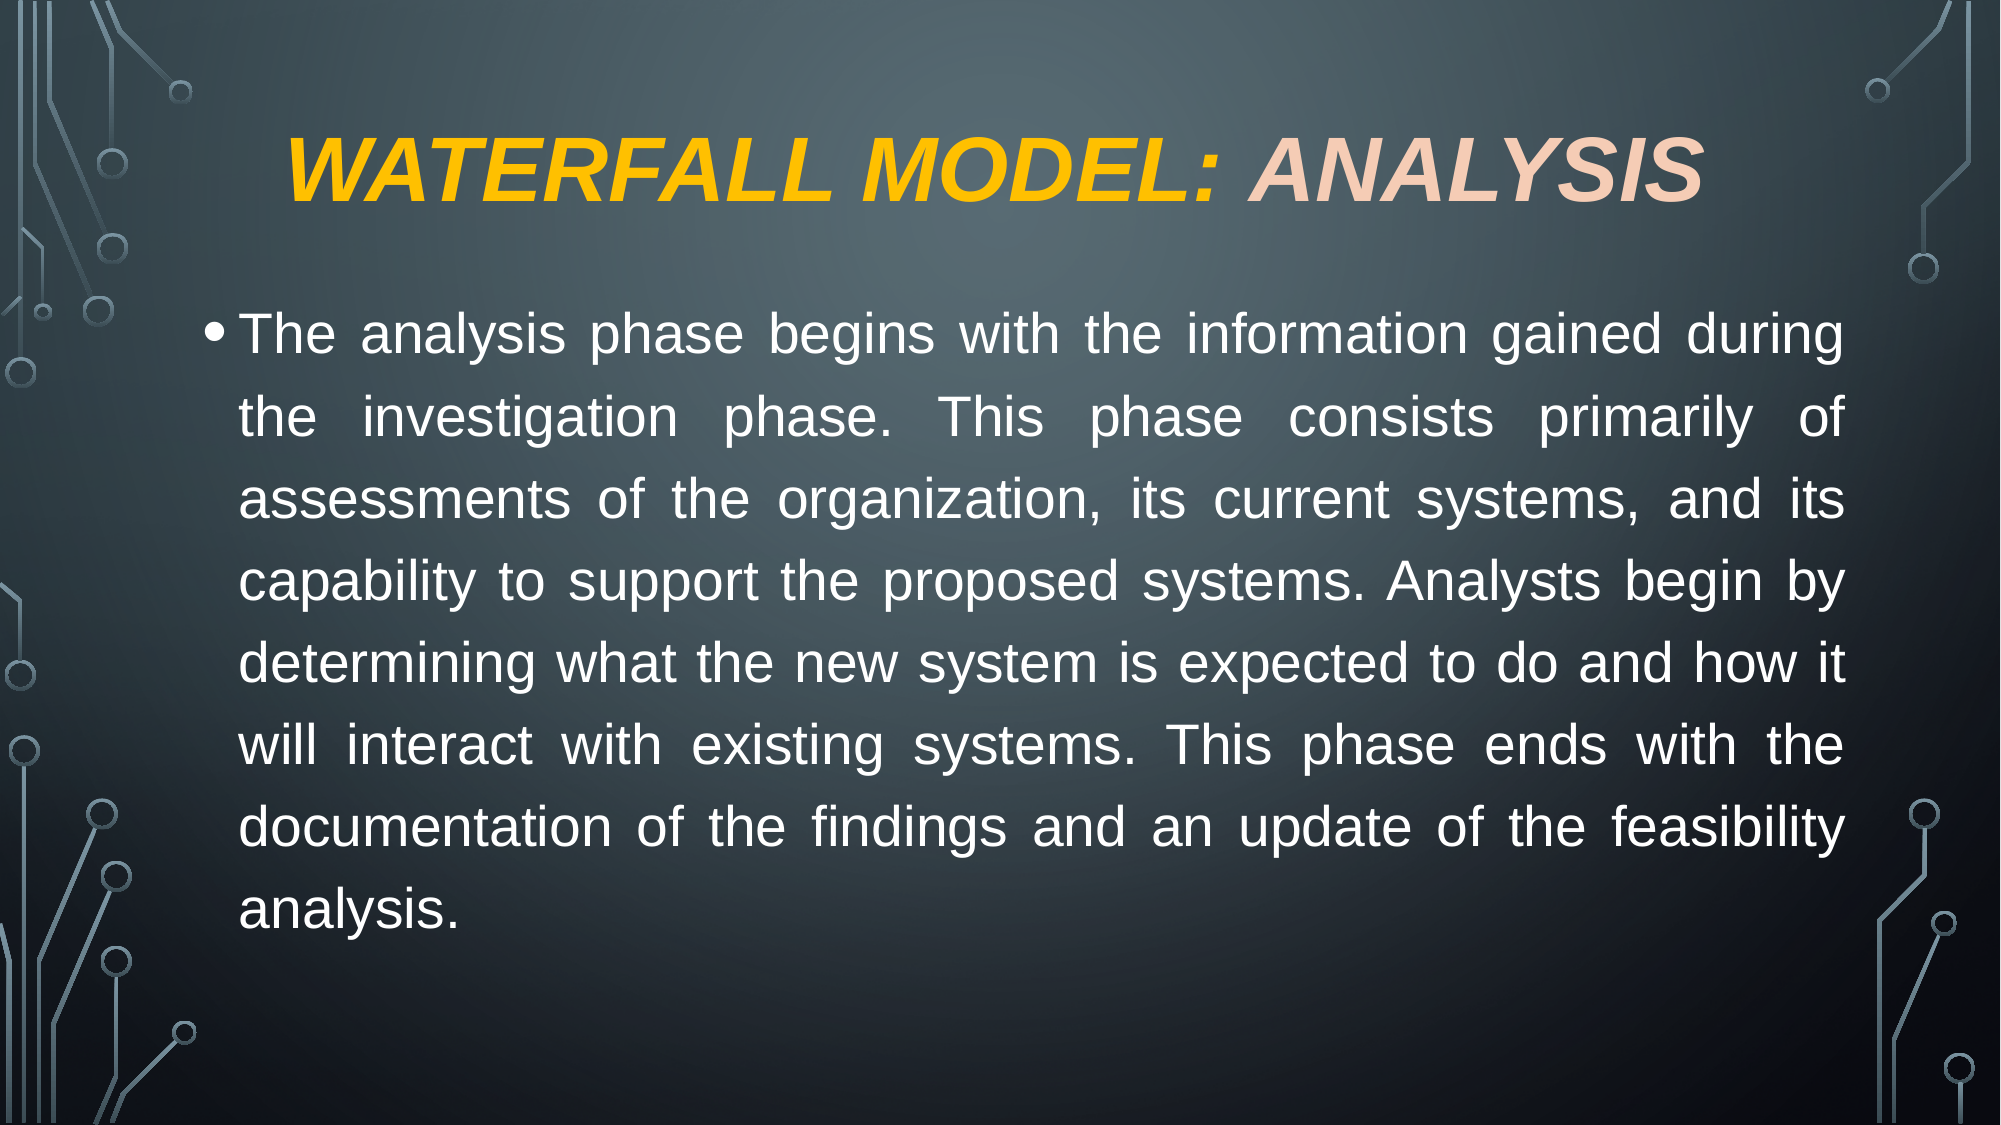

# Waterfall model: ANALYSIS
The analysis phase begins with the information gained during the investigation phase. This phase consists primarily of assessments of the organization, its current systems, and its capability to support the proposed systems. Analysts begin by determining what the new system is expected to do and how it will interact with existing systems. This phase ends with the documentation of the findings and an update of the feasibility analysis.